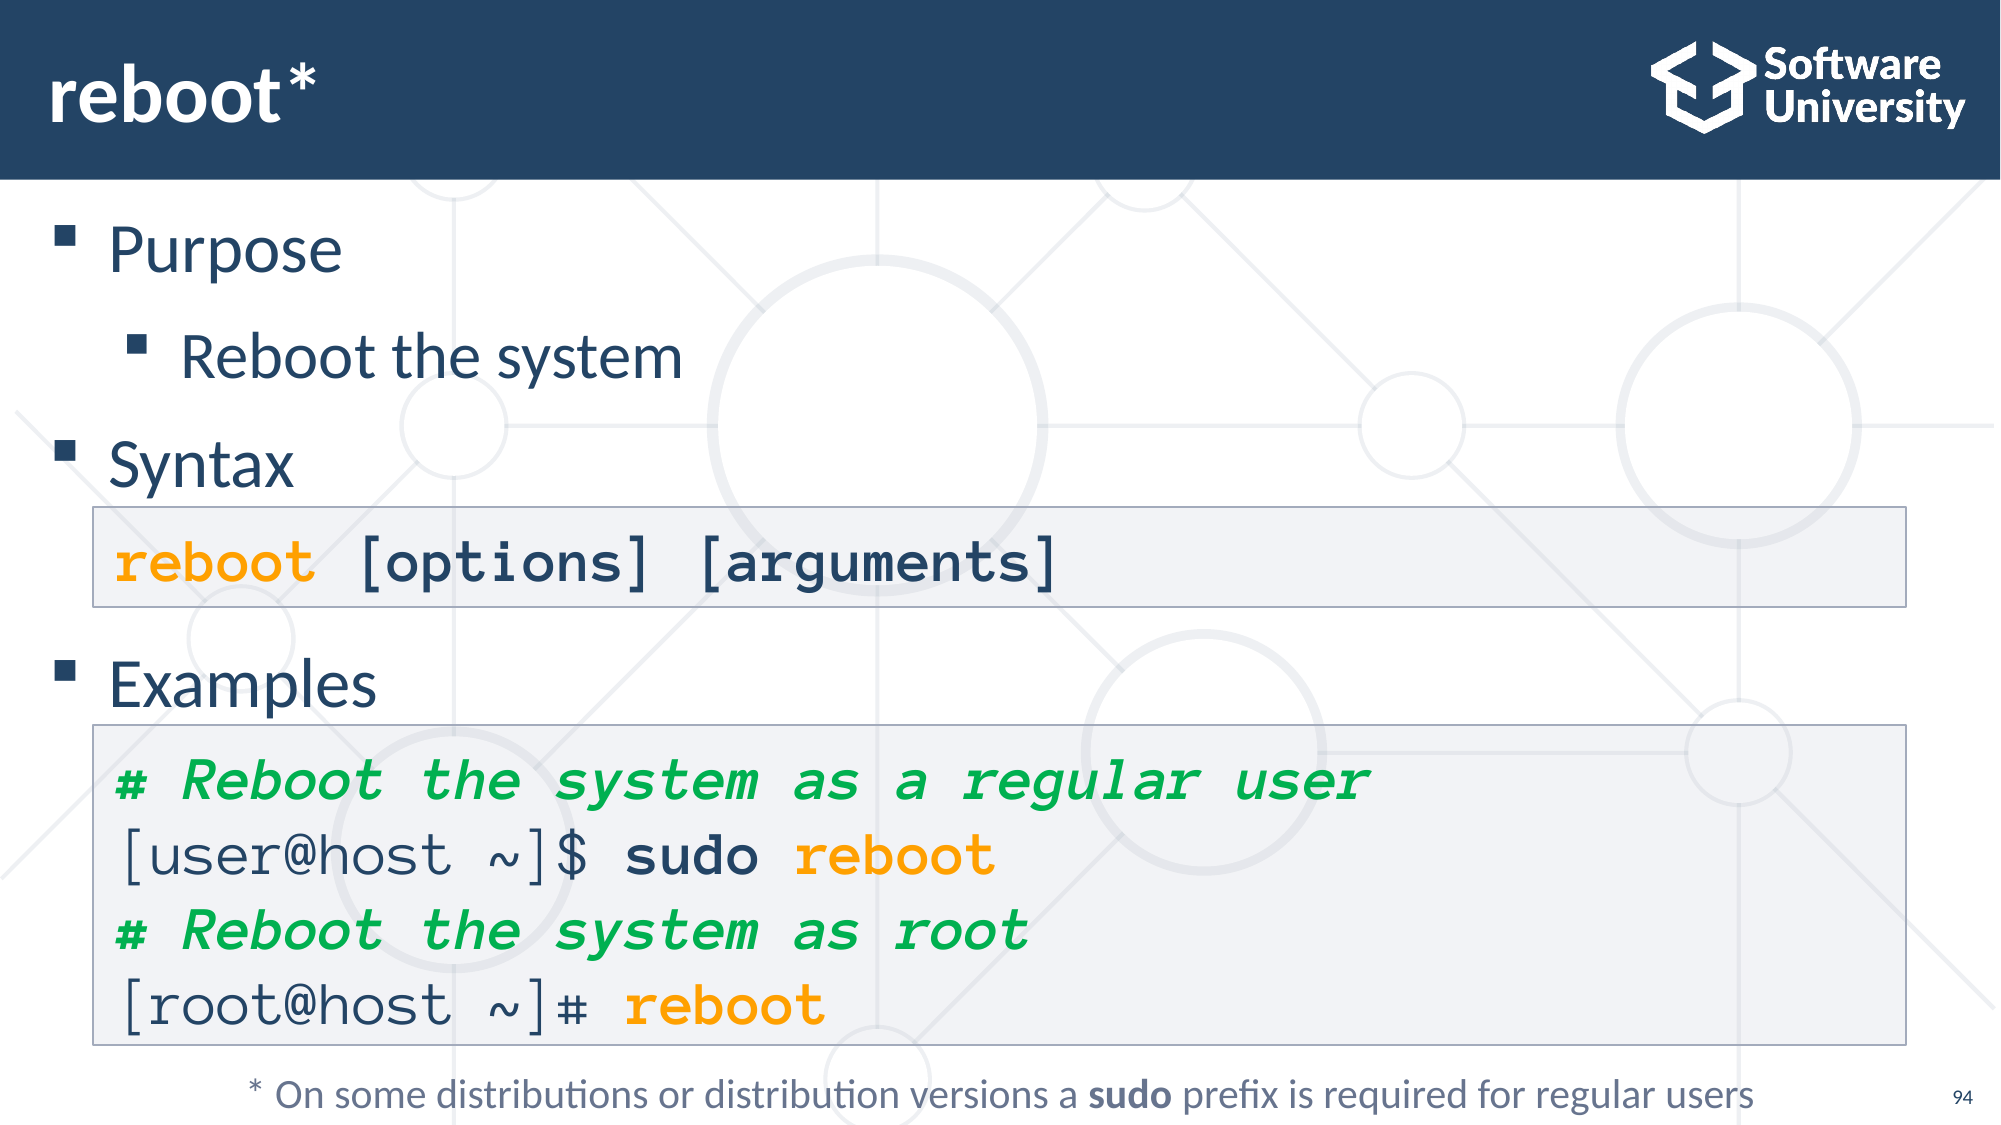

# reboot*
Purpose
Reboot the system
Syntax

Examples

reboot [options] [arguments]
# Reboot the system as a regular user
[user@host ~]$ sudo reboot
# Reboot the system as root
[root@host ~]# reboot
* On some distributions or distribution versions a sudo prefix is required for regular users
94